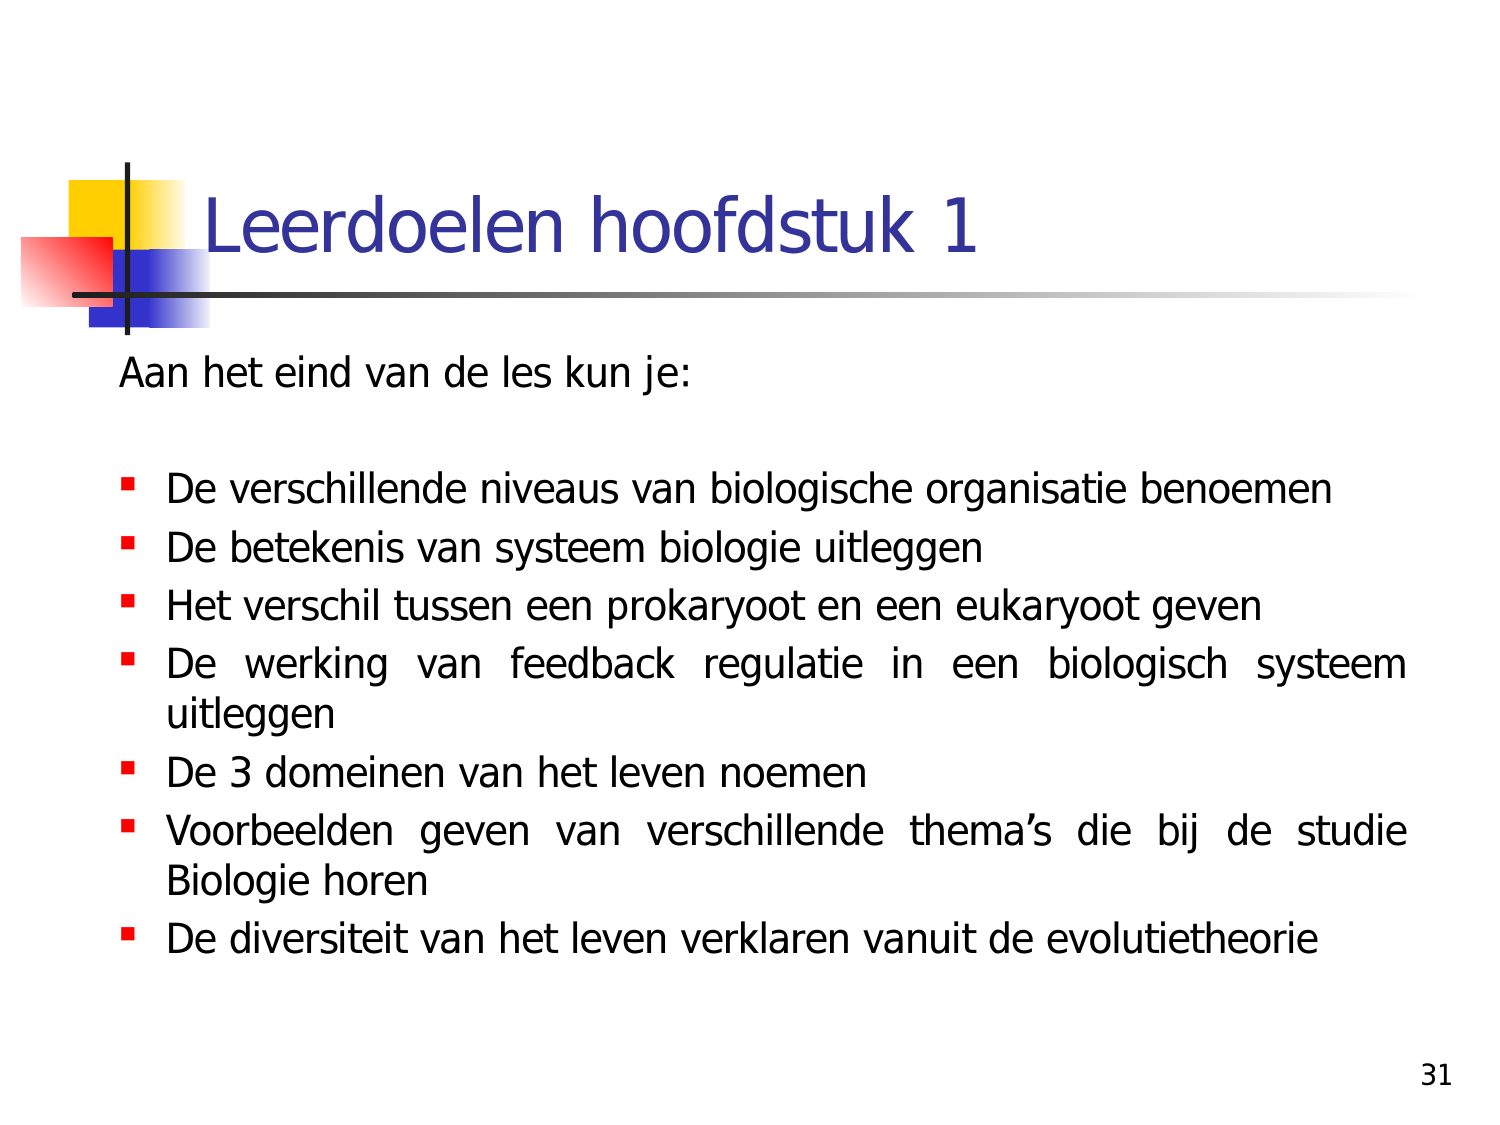

# Leerdoelen hoofdstuk 1
Aan het eind van de les kun je:

De verschillende niveaus van biologische organisatie benoemen
De betekenis van systeem biologie uitleggen
Het verschil tussen een prokaryoot en een eukaryoot geven
De werking van feedback regulatie in een biologisch systeem uitleggen
De 3 domeinen van het leven noemen
Voorbeelden geven van verschillende thema’s die bij de studie Biologie horen
De diversiteit van het leven verklaren vanuit de evolutietheorie
31